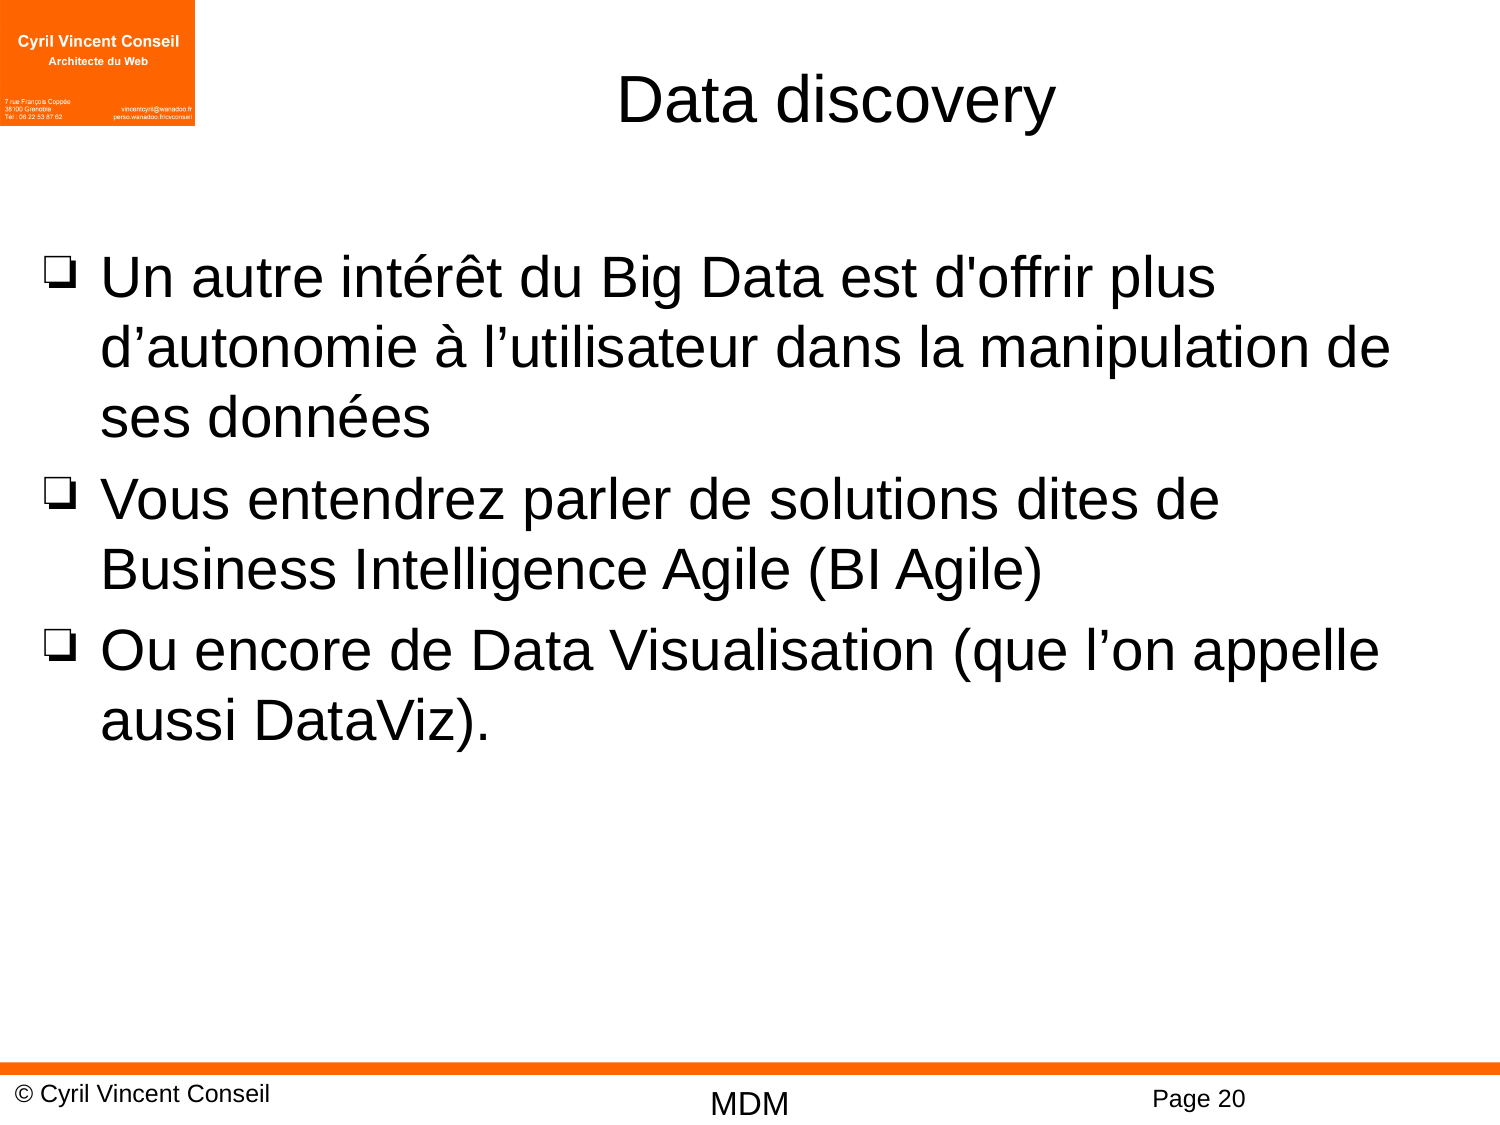

# Data discovery
Un autre intérêt du Big Data est d'offrir plus d’autonomie à l’utilisateur dans la manipulation de ses données
Vous entendrez parler de solutions dites de Business Intelligence Agile (BI Agile)
Ou encore de Data Visualisation (que l’on appelle aussi DataViz).